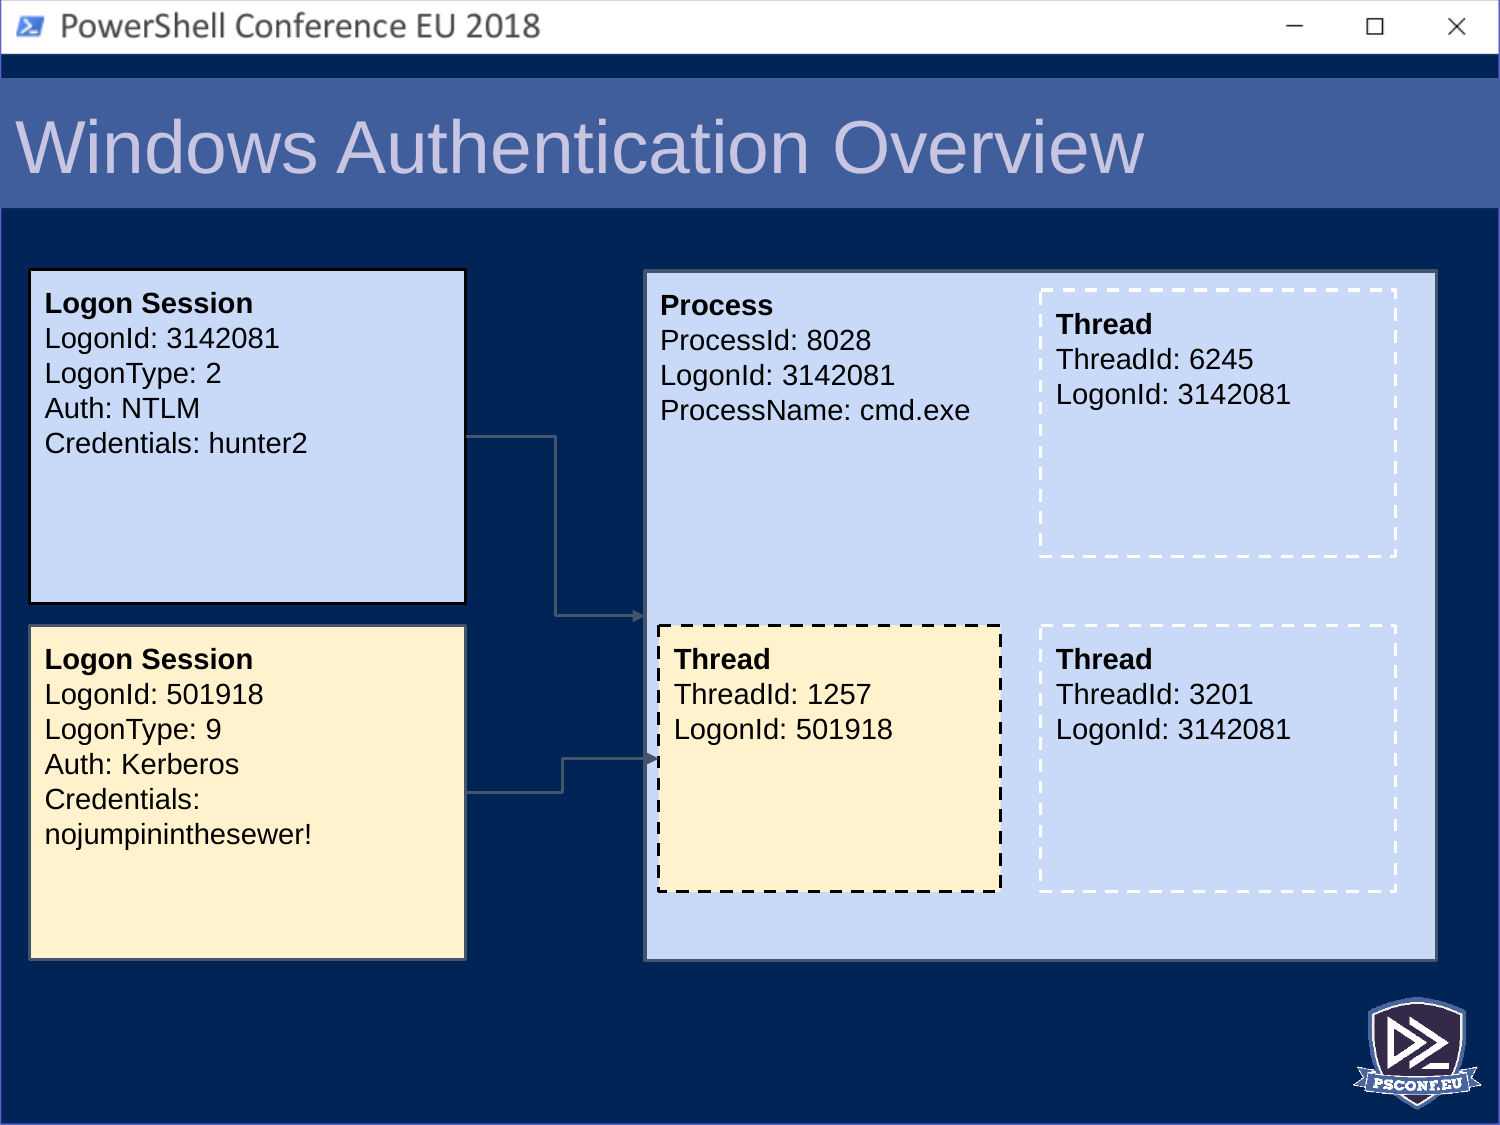

# Windows Authentication Overview
Logon Session
LogonId: 3142081
LogonType: 2
Auth: NTLM
Credentials: hunter2

Process
ProcessId: 8028
LogonId: 3142081
ProcessName: cmd.exe

Thread
ThreadId: 6245
LogonId: 3142081

Logon Session
LogonId: 501918
LogonType: 9
Auth: Kerberos
Credentials: nojumpininthesewer!

Thread
ThreadId: 1257
LogonId: 501918

Thread
ThreadId: 3201
LogonId: 3142081